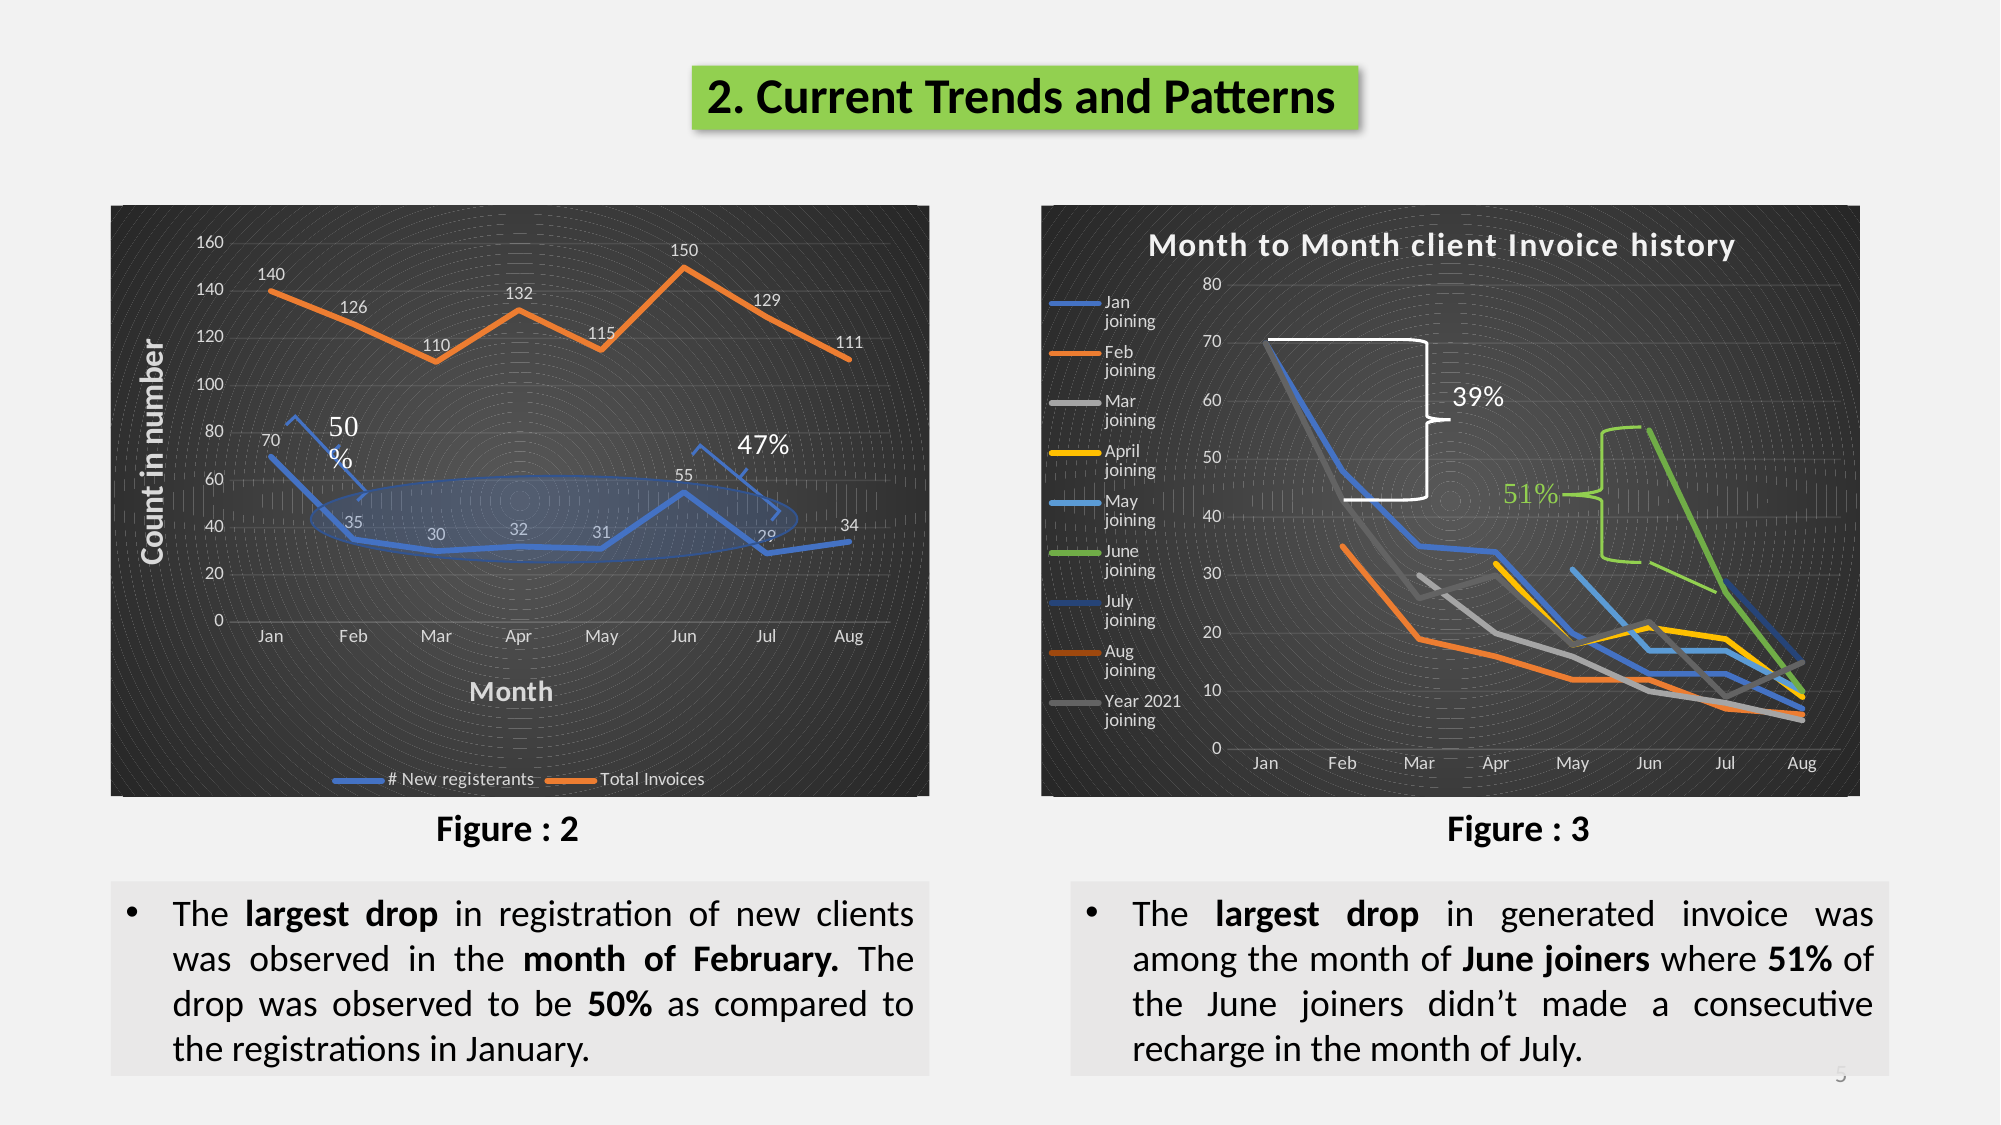

# 2. Current Trends and Patterns

### Chart

| Category | # New registerants | Total Invoices |
|---|---|---|
| Jan | 70.0 | 140.0 |
| Feb | 35.0 | 126.0 |
| Mar | 30.0 | 110.0 |
| Apr | 32.0 | 132.0 |
| May | 31.0 | 115.0 |
| Jun | 55.0 | 150.0 |
| Jul | 29.0 | 129.0 |
| Aug | 34.0 | 111.0 |

### Chart: Month to Month client Invoice history

| Category | Jan joining | Feb joining | Mar joining | April joining | May joining | June joining | July joining | Aug joining | Year 2021 joining |
|---|---|---|---|---|---|---|---|---|---|
| Jan | 70.0 | None | None | None | None | None | None | None | 70.0 |
| Feb | 48.0 | 35.0 | None | None | None | None | None | None | 43.0 |
| Mar | 35.0 | 19.0 | 30.0 | None | None | None | None | None | 26.0 |
| Apr | 34.0 | 16.0 | 20.0 | 32.0 | None | None | None | None | 30.0 |
| May | 20.0 | 12.0 | 16.0 | 18.0 | 31.0 | None | None | None | 18.0 |
| Jun | 13.0 | 12.0 | 10.0 | 21.0 | 17.0 | 55.0 | None | None | 22.0 |
| Jul | 13.0 | 7.0 | 8.0 | 19.0 | 17.0 | 27.0 | 29.0 | None | 9.0 |
| Aug | 7.0 | 6.0 | 5.0 | 9.0 | 10.0 | 10.0 | 15.0 | 34.0 | 15.0 |
Figure : 2
Figure : 3
The largest drop in registration of new clients was observed in the month of February. The drop was observed to be 50% as compared to the registrations in January.
The largest drop in generated invoice was among the month of June joiners where 51% of the June joiners didn’t made a consecutive recharge in the month of July.
5